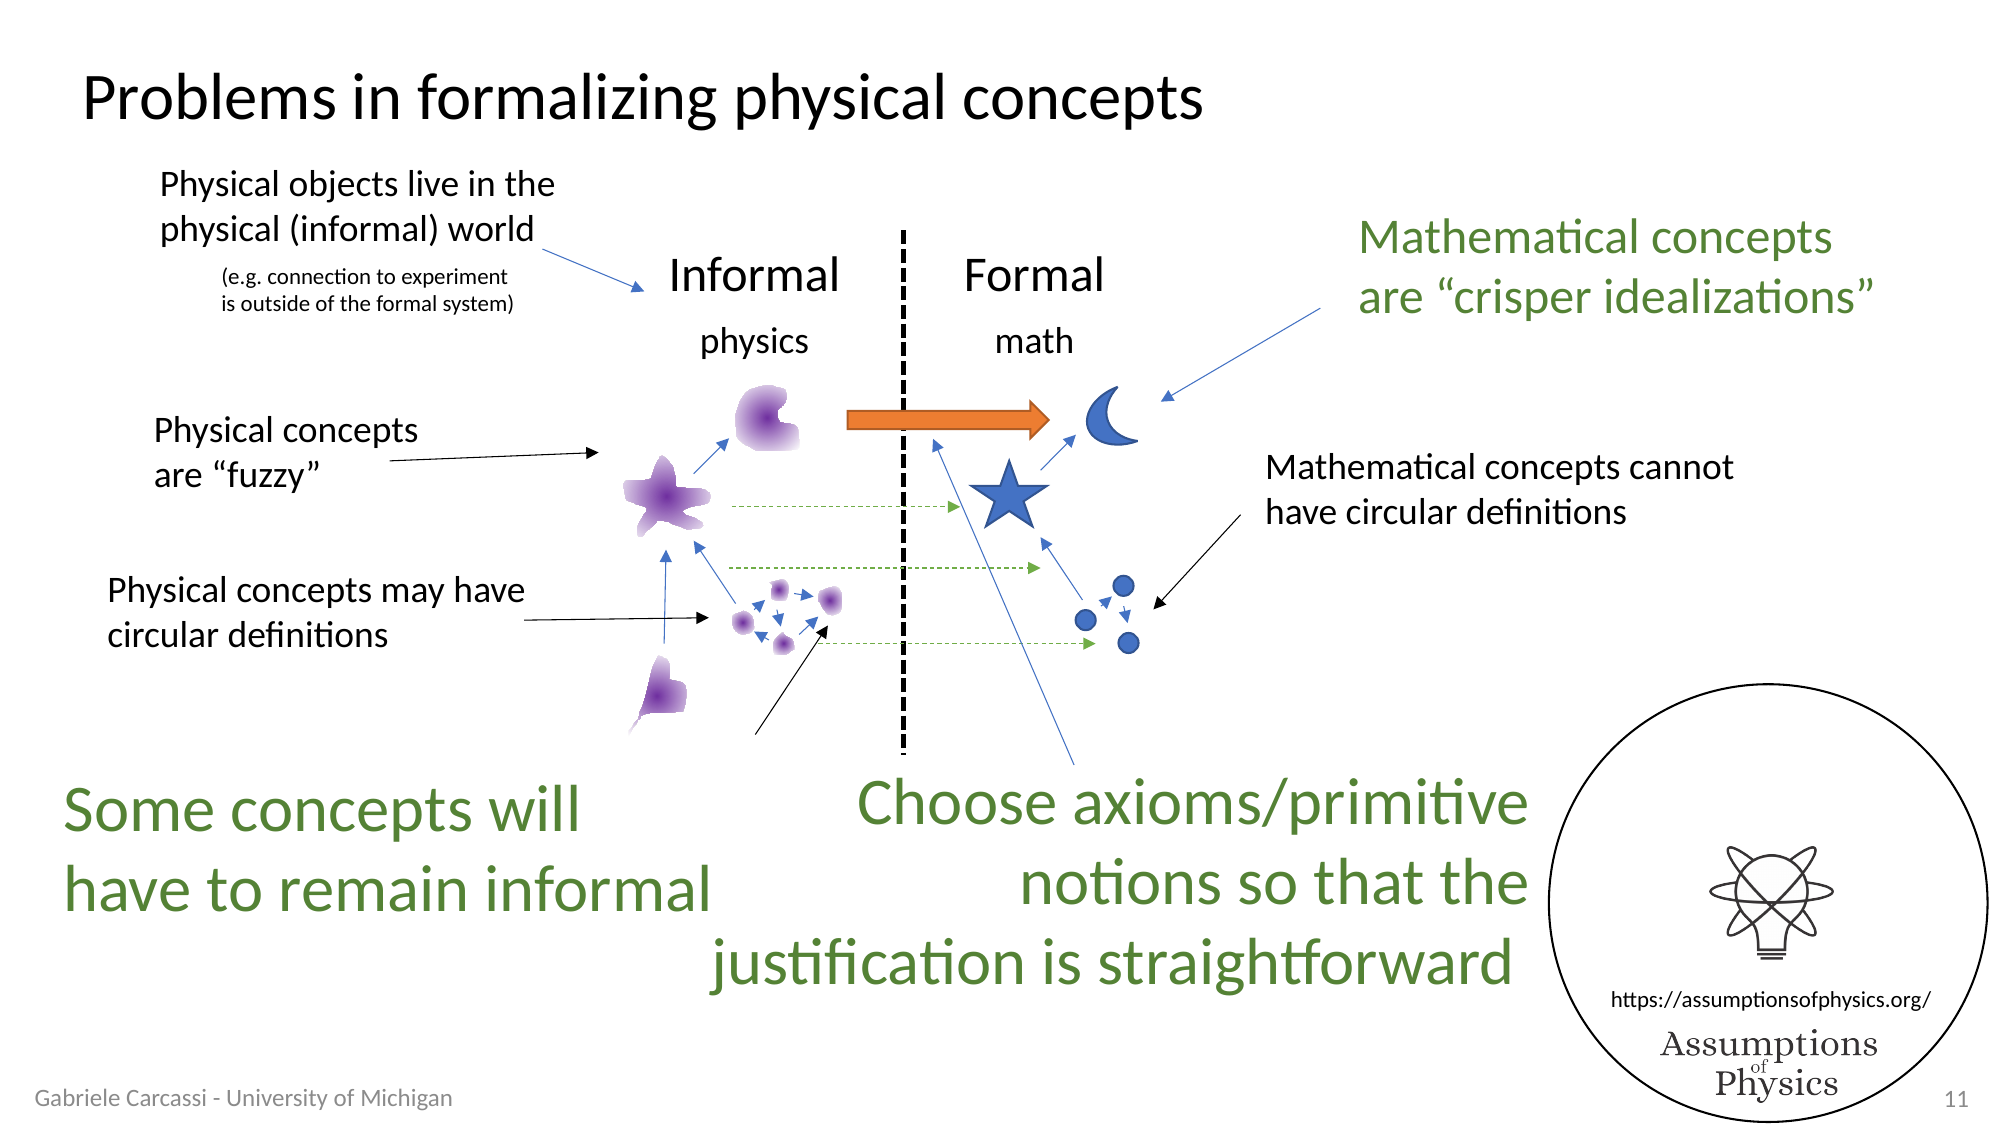

Problems in formalizing physical concepts
Physical objects live in the
physical (informal) world
Mathematical concepts are “crisper idealizations”
Informal
Formal
physics
math

(e.g. connection to experiment is outside of the formal system)
Physical concepts are “fuzzy”
Mathematical concepts cannot have circular definitions
Physical concepts may have circular definitions
Choose axioms/primitive notions so that the justification is straightforward
Some concepts will
have to remain informal
Gabriele Carcassi - University of Michigan
11